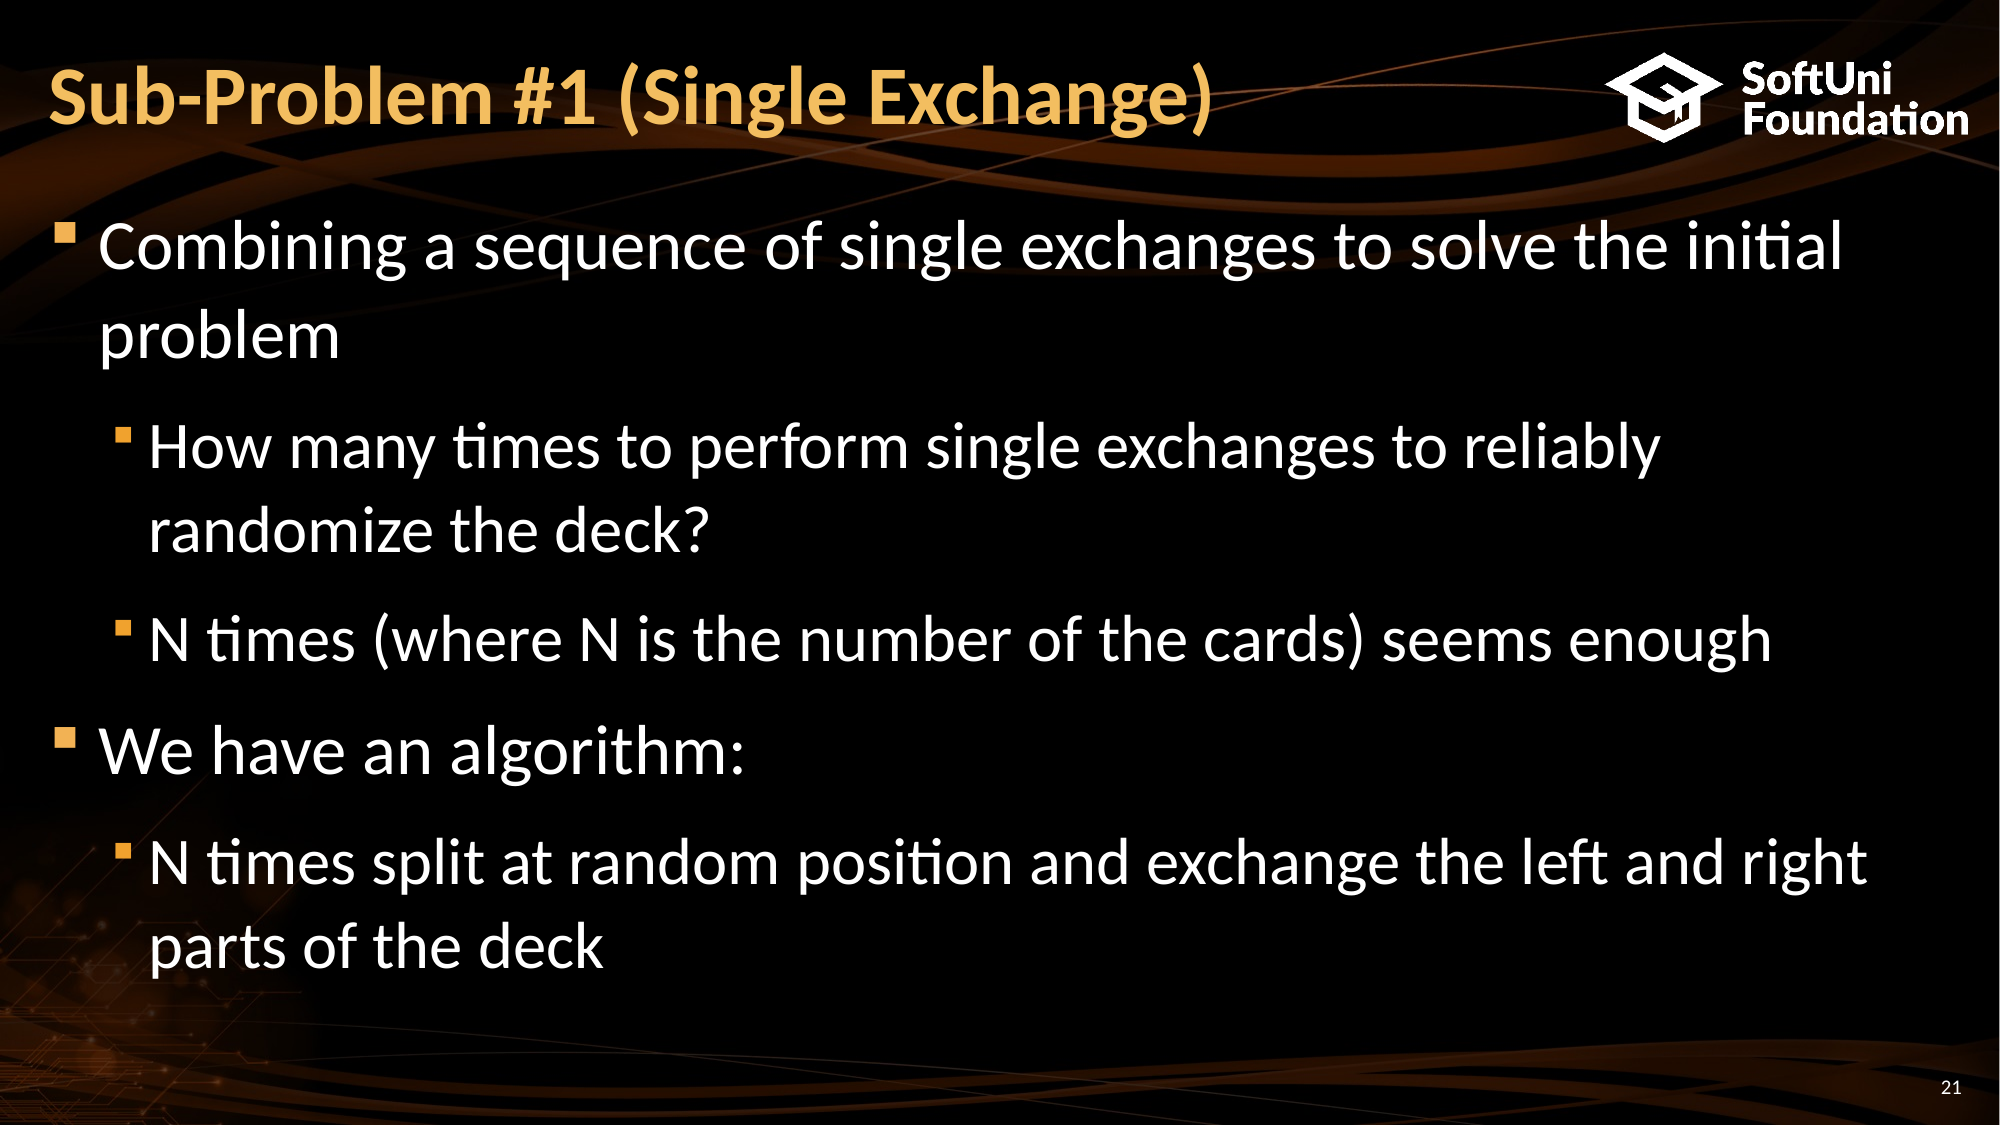

# Sub-Problem #1 (Single Exchange)
Combining a sequence of single exchanges to solve the initial problem
How many times to perform single exchanges to reliably randomize the deck?
N times (where N is the number of the cards) seems enough
We have an algorithm:
N times split at random position and exchange the left and right parts of the deck
21